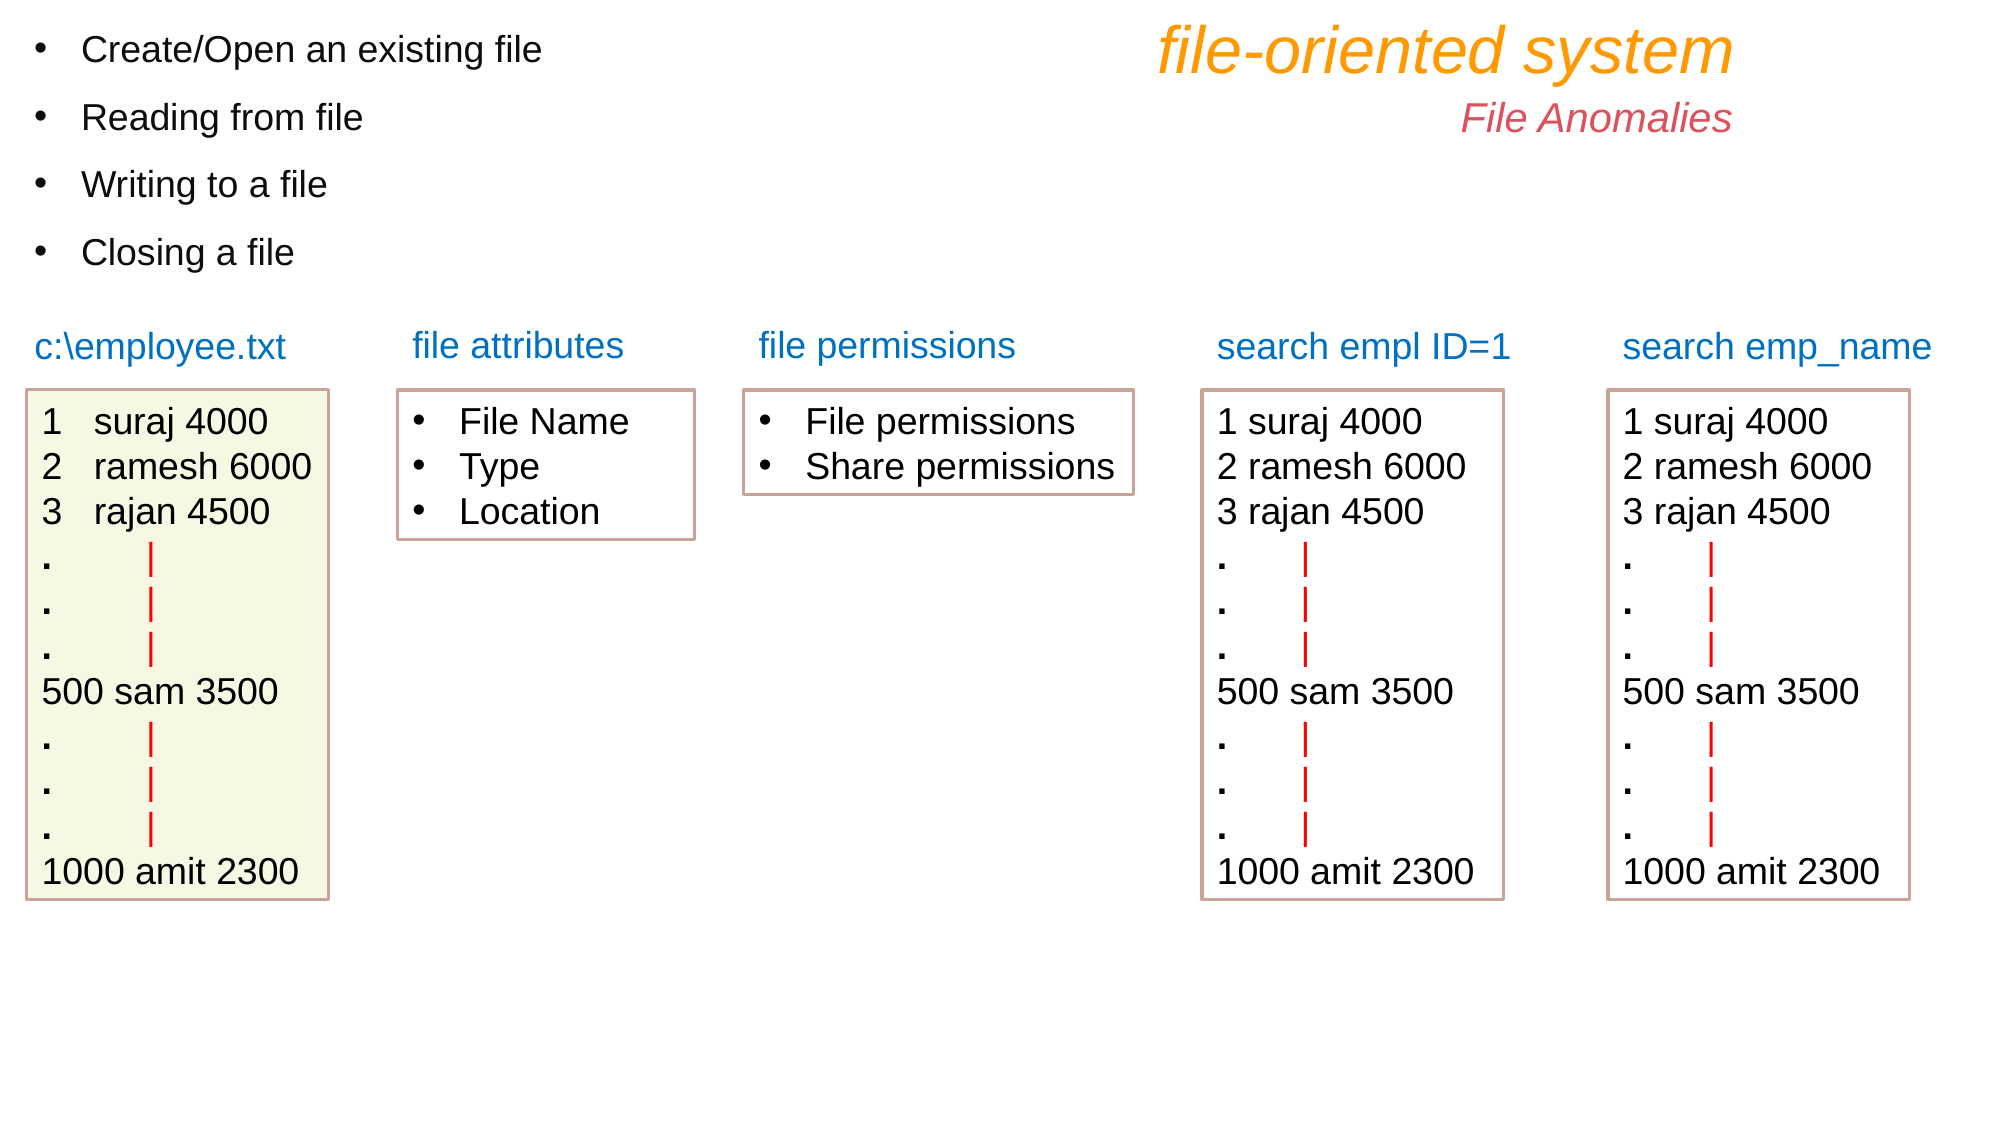

Create/Open an existing file
Reading from file
Writing to a file
Closing a file
file-oriented system
File Anomalies
file attributes
file permissions
c:\employee.txt
search empl ID=1
search emp_name
1   suraj 4000
2   ramesh 6000
3   rajan 4500
.         |
.         |
.         |
500 sam 3500
.         |
.         |
.         |
1000 amit 2300
1 suraj 4000
2 ramesh 6000
3 rajan 4500
.       |
.       |
.       |
500 sam 3500
.       |
.       |
.       |
1000 amit 2300
1 suraj 4000
2 ramesh 6000
3 rajan 4500
.       |
.       |
.       |
500 sam 3500
.       |
.       |
.       |
1000 amit 2300
File Name
Type
Location
File permissions
Share permissions